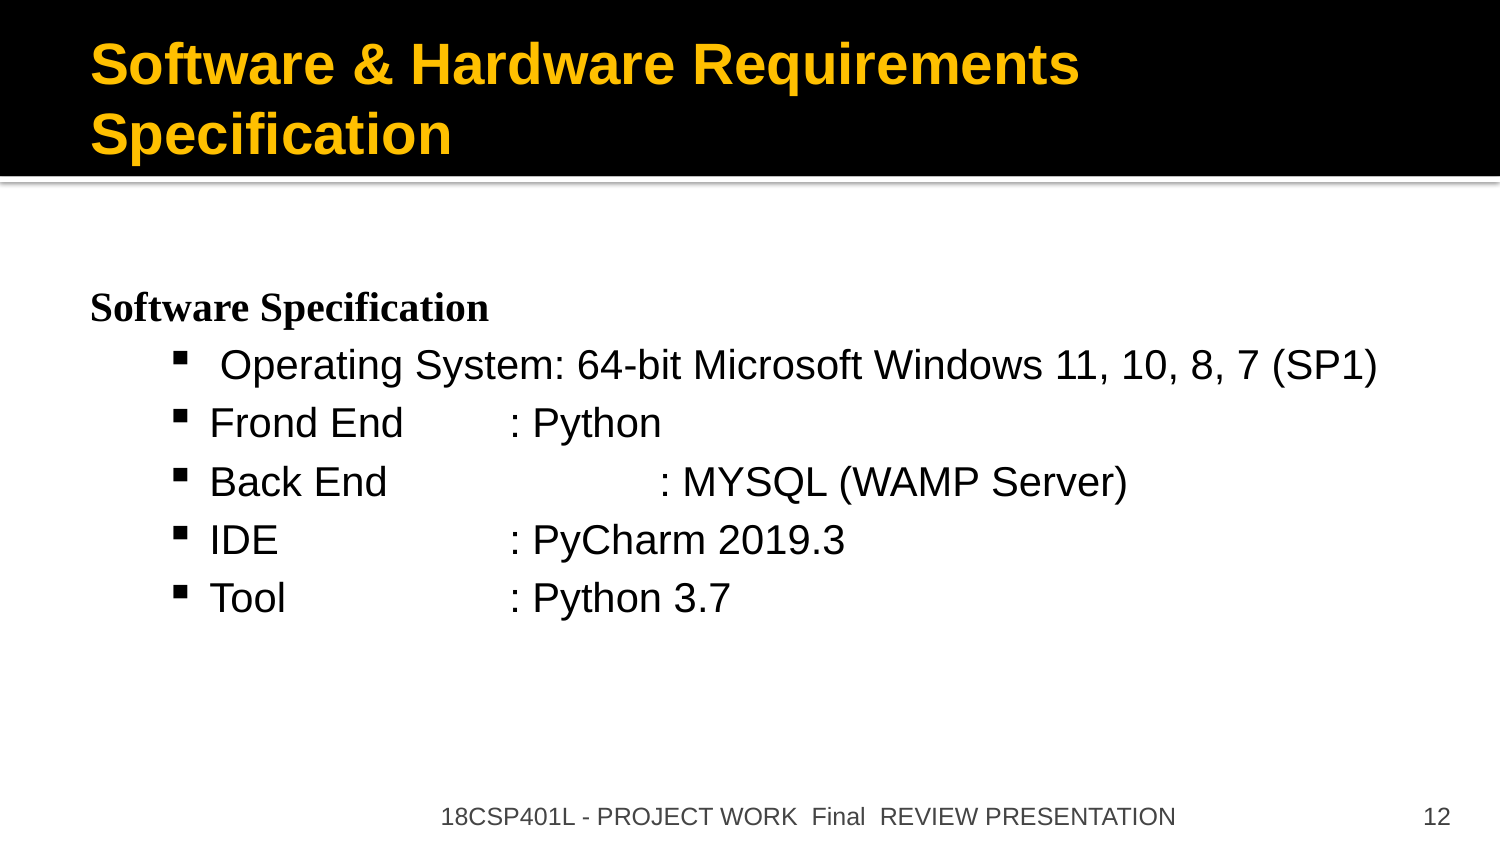

# Software & Hardware Requirements Specification

Software Specification
 Operating System: 64-bit Microsoft Windows 11, 10, 8, 7 (SP1)
Frond End	: Python
Back End		: MYSQL (WAMP Server)
IDE		: PyCharm 2019.3
Tool		: Python 3.7

18CSP401L - PROJECT WORK  Final  REVIEW PRESENTATION
12